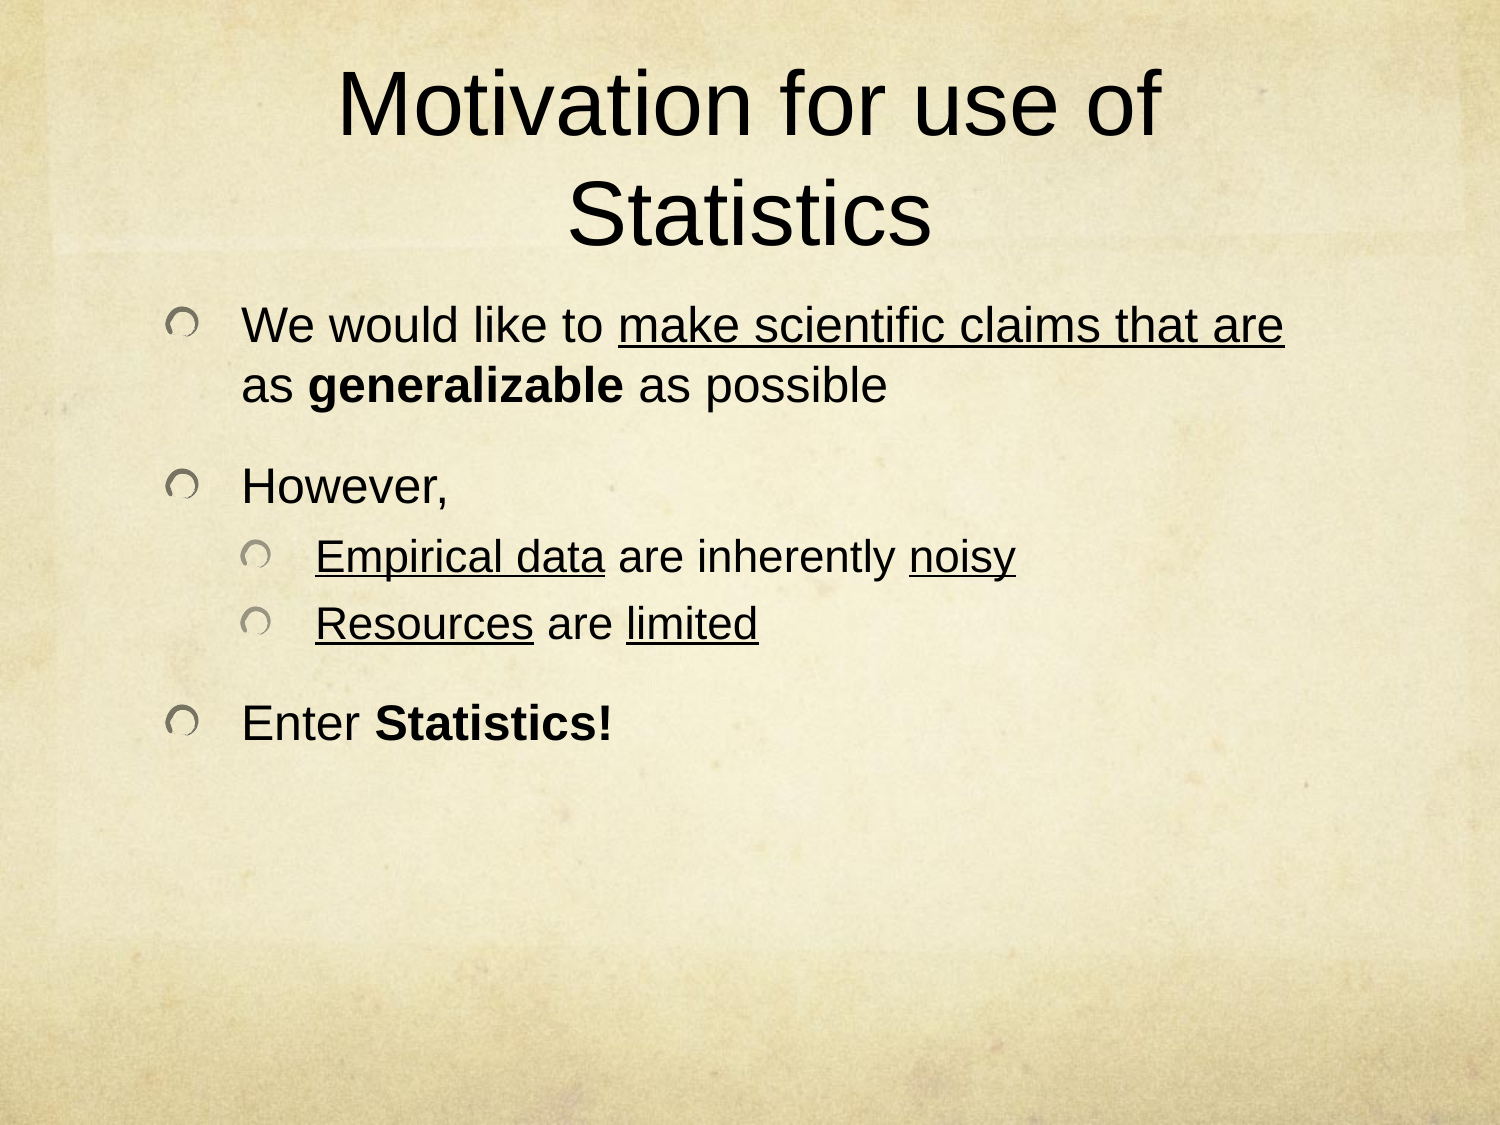

# Motivation for use of Statistics
We would like to make scientific claims that are as generalizable as possible
However,
Empirical data are inherently noisy
Resources are limited
Enter Statistics!